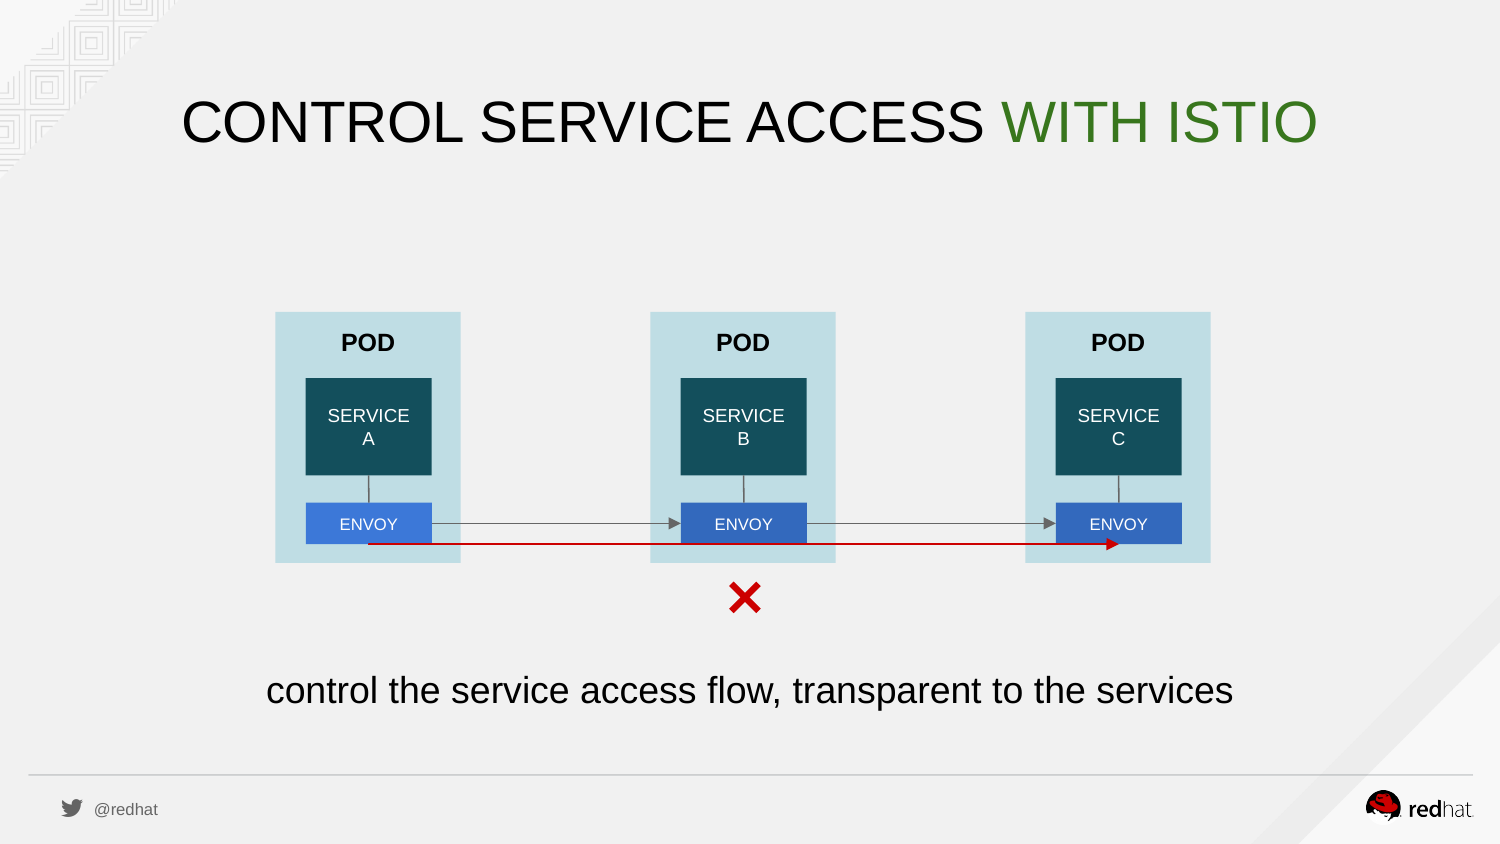

CONTROL SERVICE ACCESS WITH ISTIO
POD
POD
POD
SERVICE
A
SERVICE
B
SERVICE
C
ENVOY
ENVOY
ENVOY

control the service access flow, transparent to the services